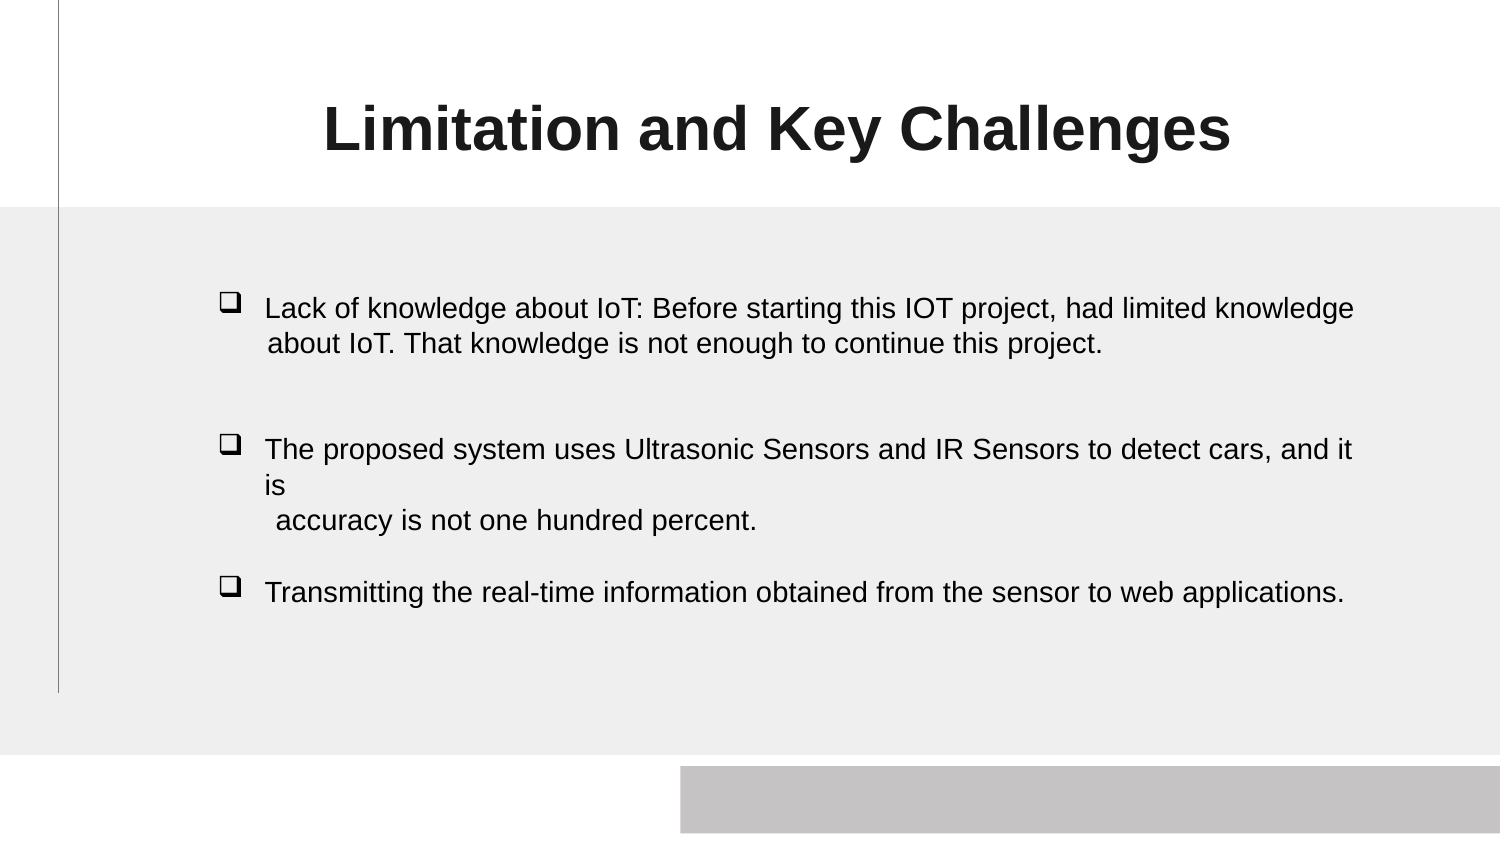

# Limitation and Key Challenges
Lack of knowledge about IoT: Before starting this IOT project, had limited knowledge
      about IoT. That knowledge is not enough to continue this project.
The proposed system uses Ultrasonic Sensors and IR Sensors to detect cars, and it is
       accuracy is not one hundred percent.
Transmitting the real-time information obtained from the sensor to web applications.